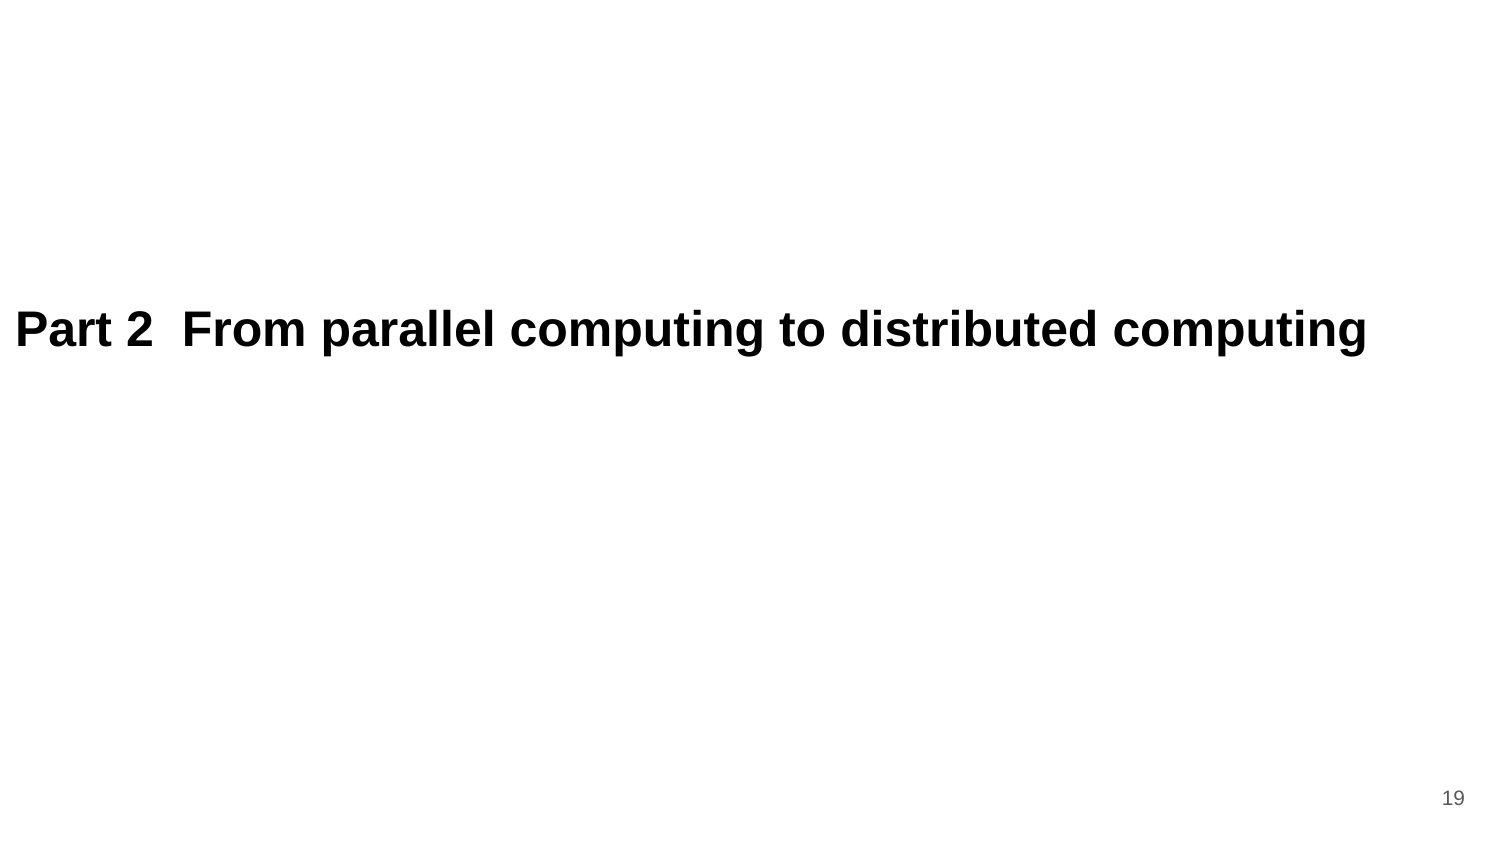

Part 2  From parallel computing to distributed computing
19